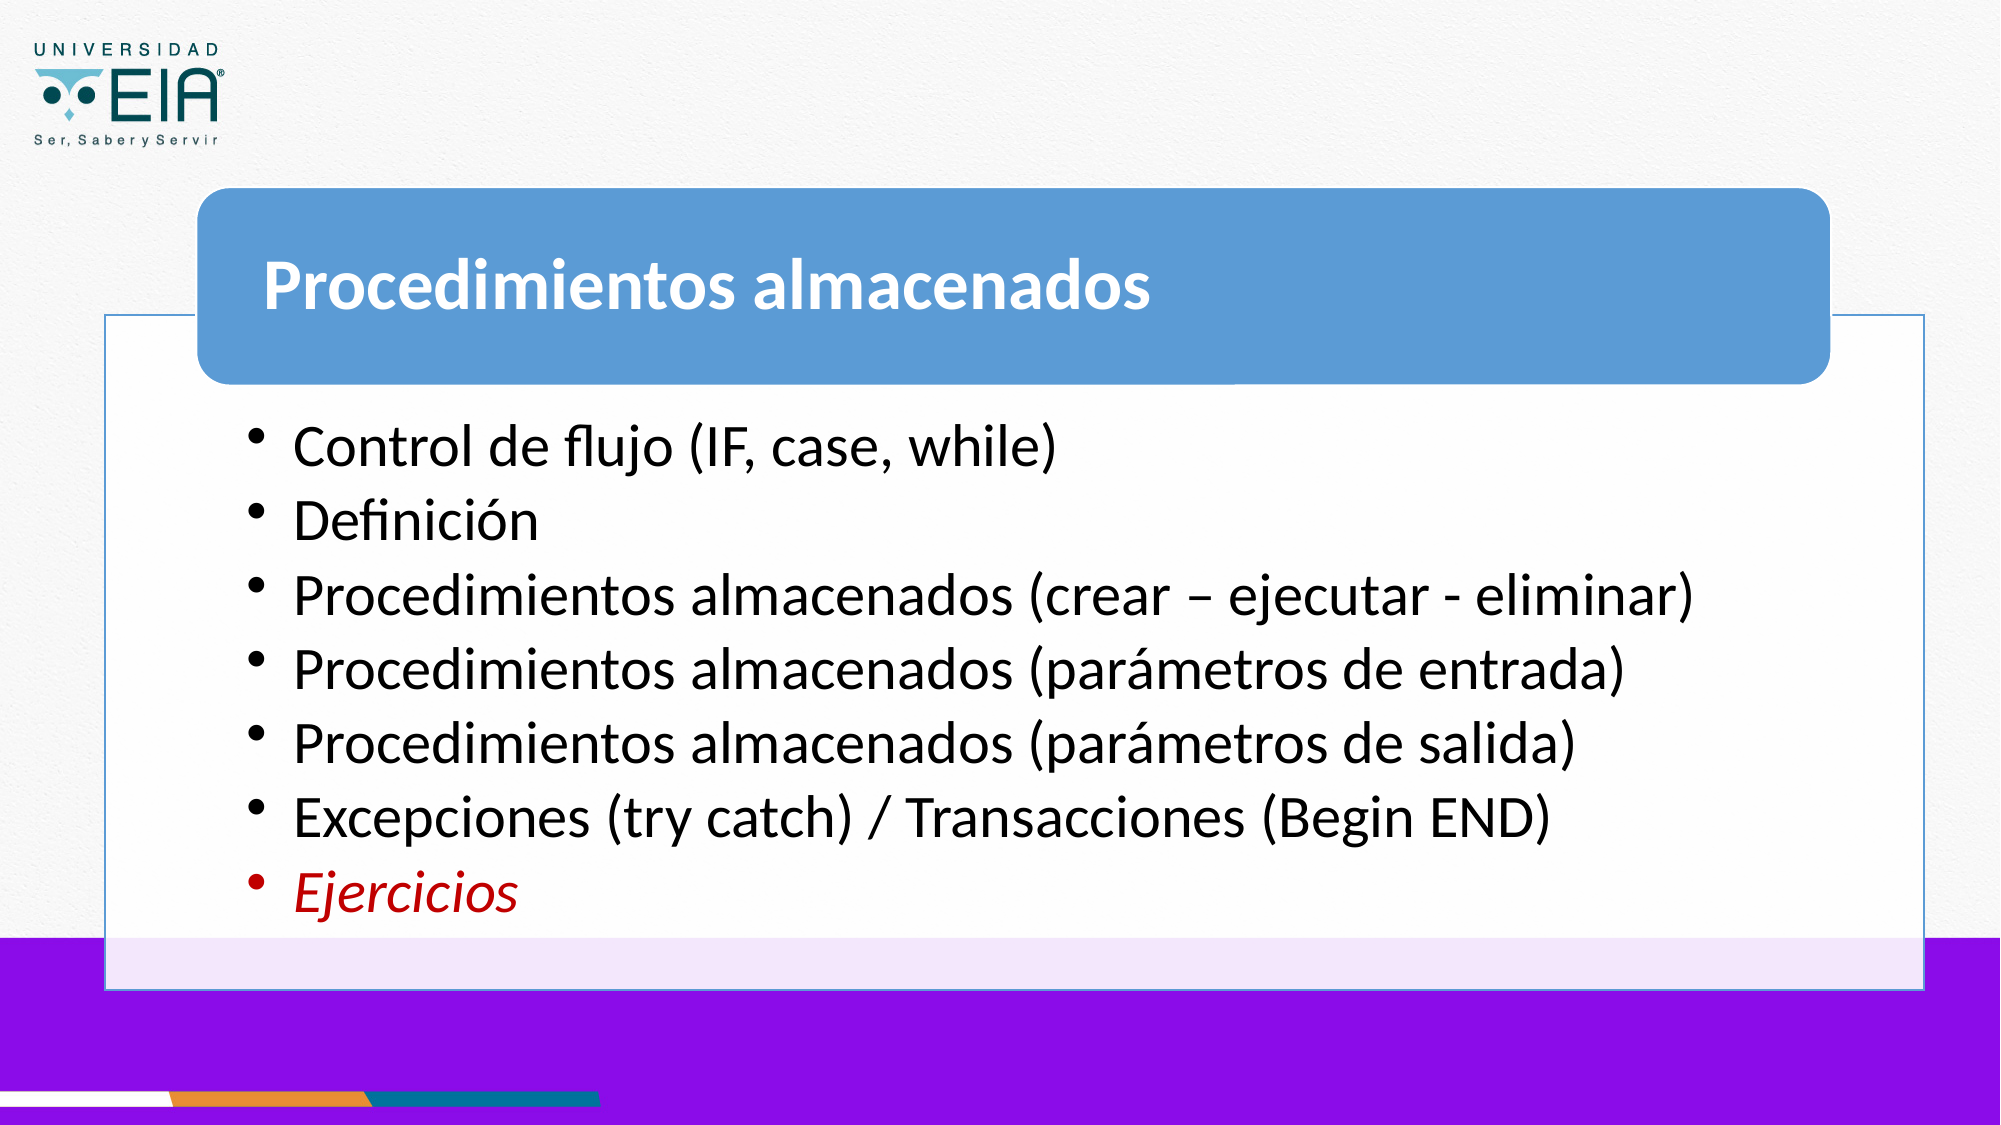

Control de flujo (IF, case, while)
Definición
Procedimientos almacenados (crear – ejecutar - eliminar)
Procedimientos almacenados (parámetros de entrada)
Procedimientos almacenados (parámetros de salida)
Excepciones (try catch) / Transacciones (Begin END)
Ejercicios
Procedimientos almacenados